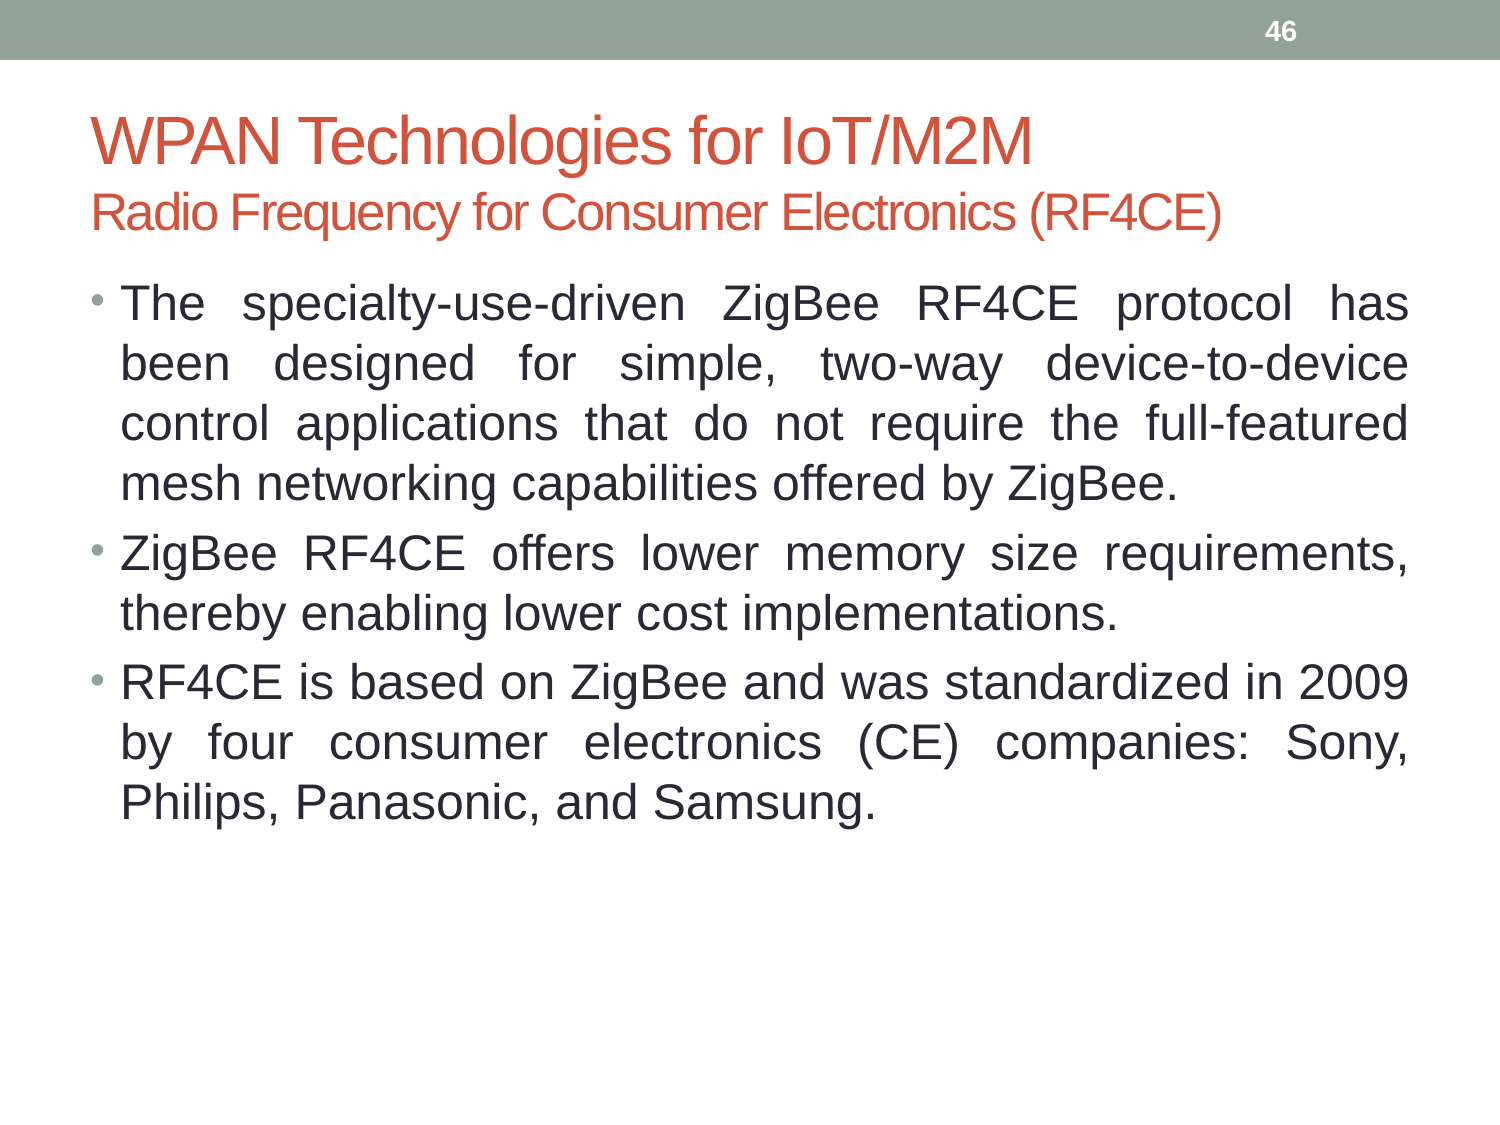

46
# WPAN Technologies for IoT/M2M Radio Frequency for Consumer Electronics (RF4CE)
The specialty-use-driven ZigBee RF4CE protocol has been designed for simple, two-way device-to-device control applications that do not require the full-featured mesh networking capabilities offered by ZigBee.
ZigBee RF4CE offers lower memory size requirements, thereby enabling lower cost implementations.
RF4CE is based on ZigBee and was standardized in 2009 by four consumer electronics (CE) companies: Sony, Philips, Panasonic, and Samsung.